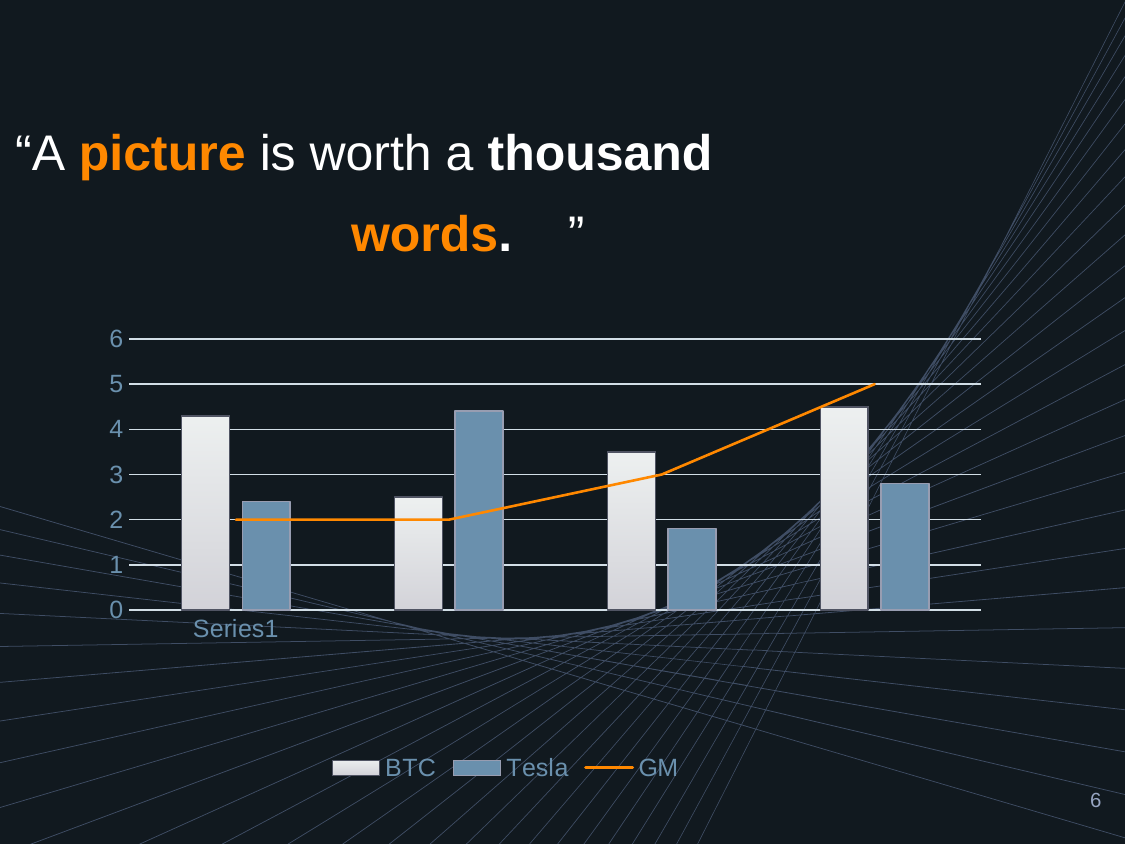

“A picture is worth a thousand
                        words.    ”

### Chart:

| Category | BTC | Tesla | GM |
|---|---|---|---|
|  | 4.3 | 2.4 | 2.0 |
|  | 2.5 | 4.4 | 2.0 |
|  | 3.5 | 1.8 | 3.0 |
|  | 4.5 | 2.8 | 5.0 |
6